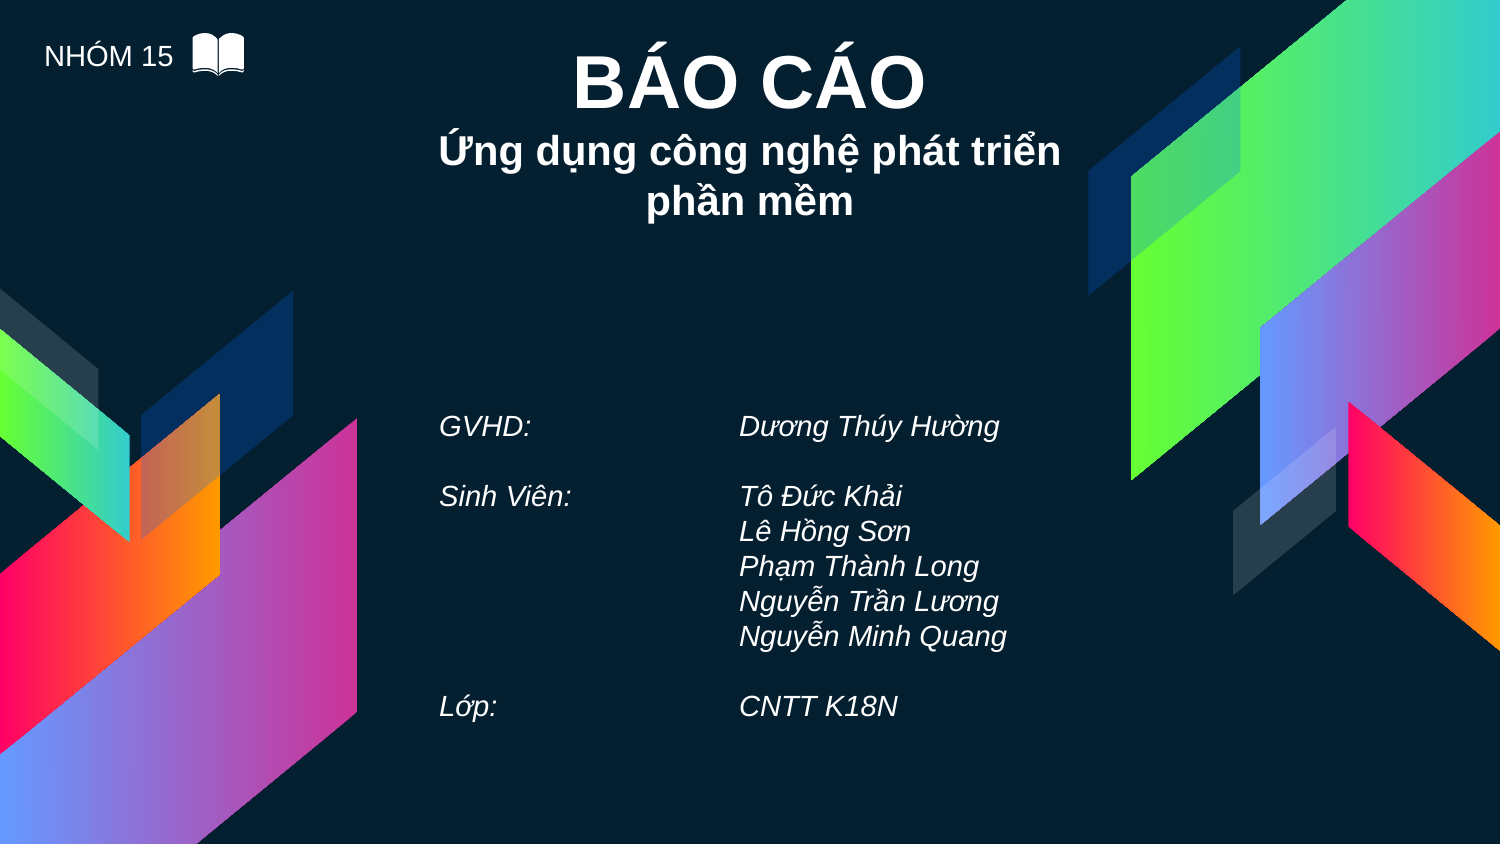

NHÓM 15

# BÁO CÁO Ứng dụng công nghệ phát triển phần mềm
GVHD: 		Dương Thúy Hường

Sinh Viên: 		Tô Đức Khải
		Lê Hồng Sơn
		Phạm Thành Long
		Nguyễn Trần Lương
		Nguyễn Minh Quang

Lớp: 		CNTT K18N